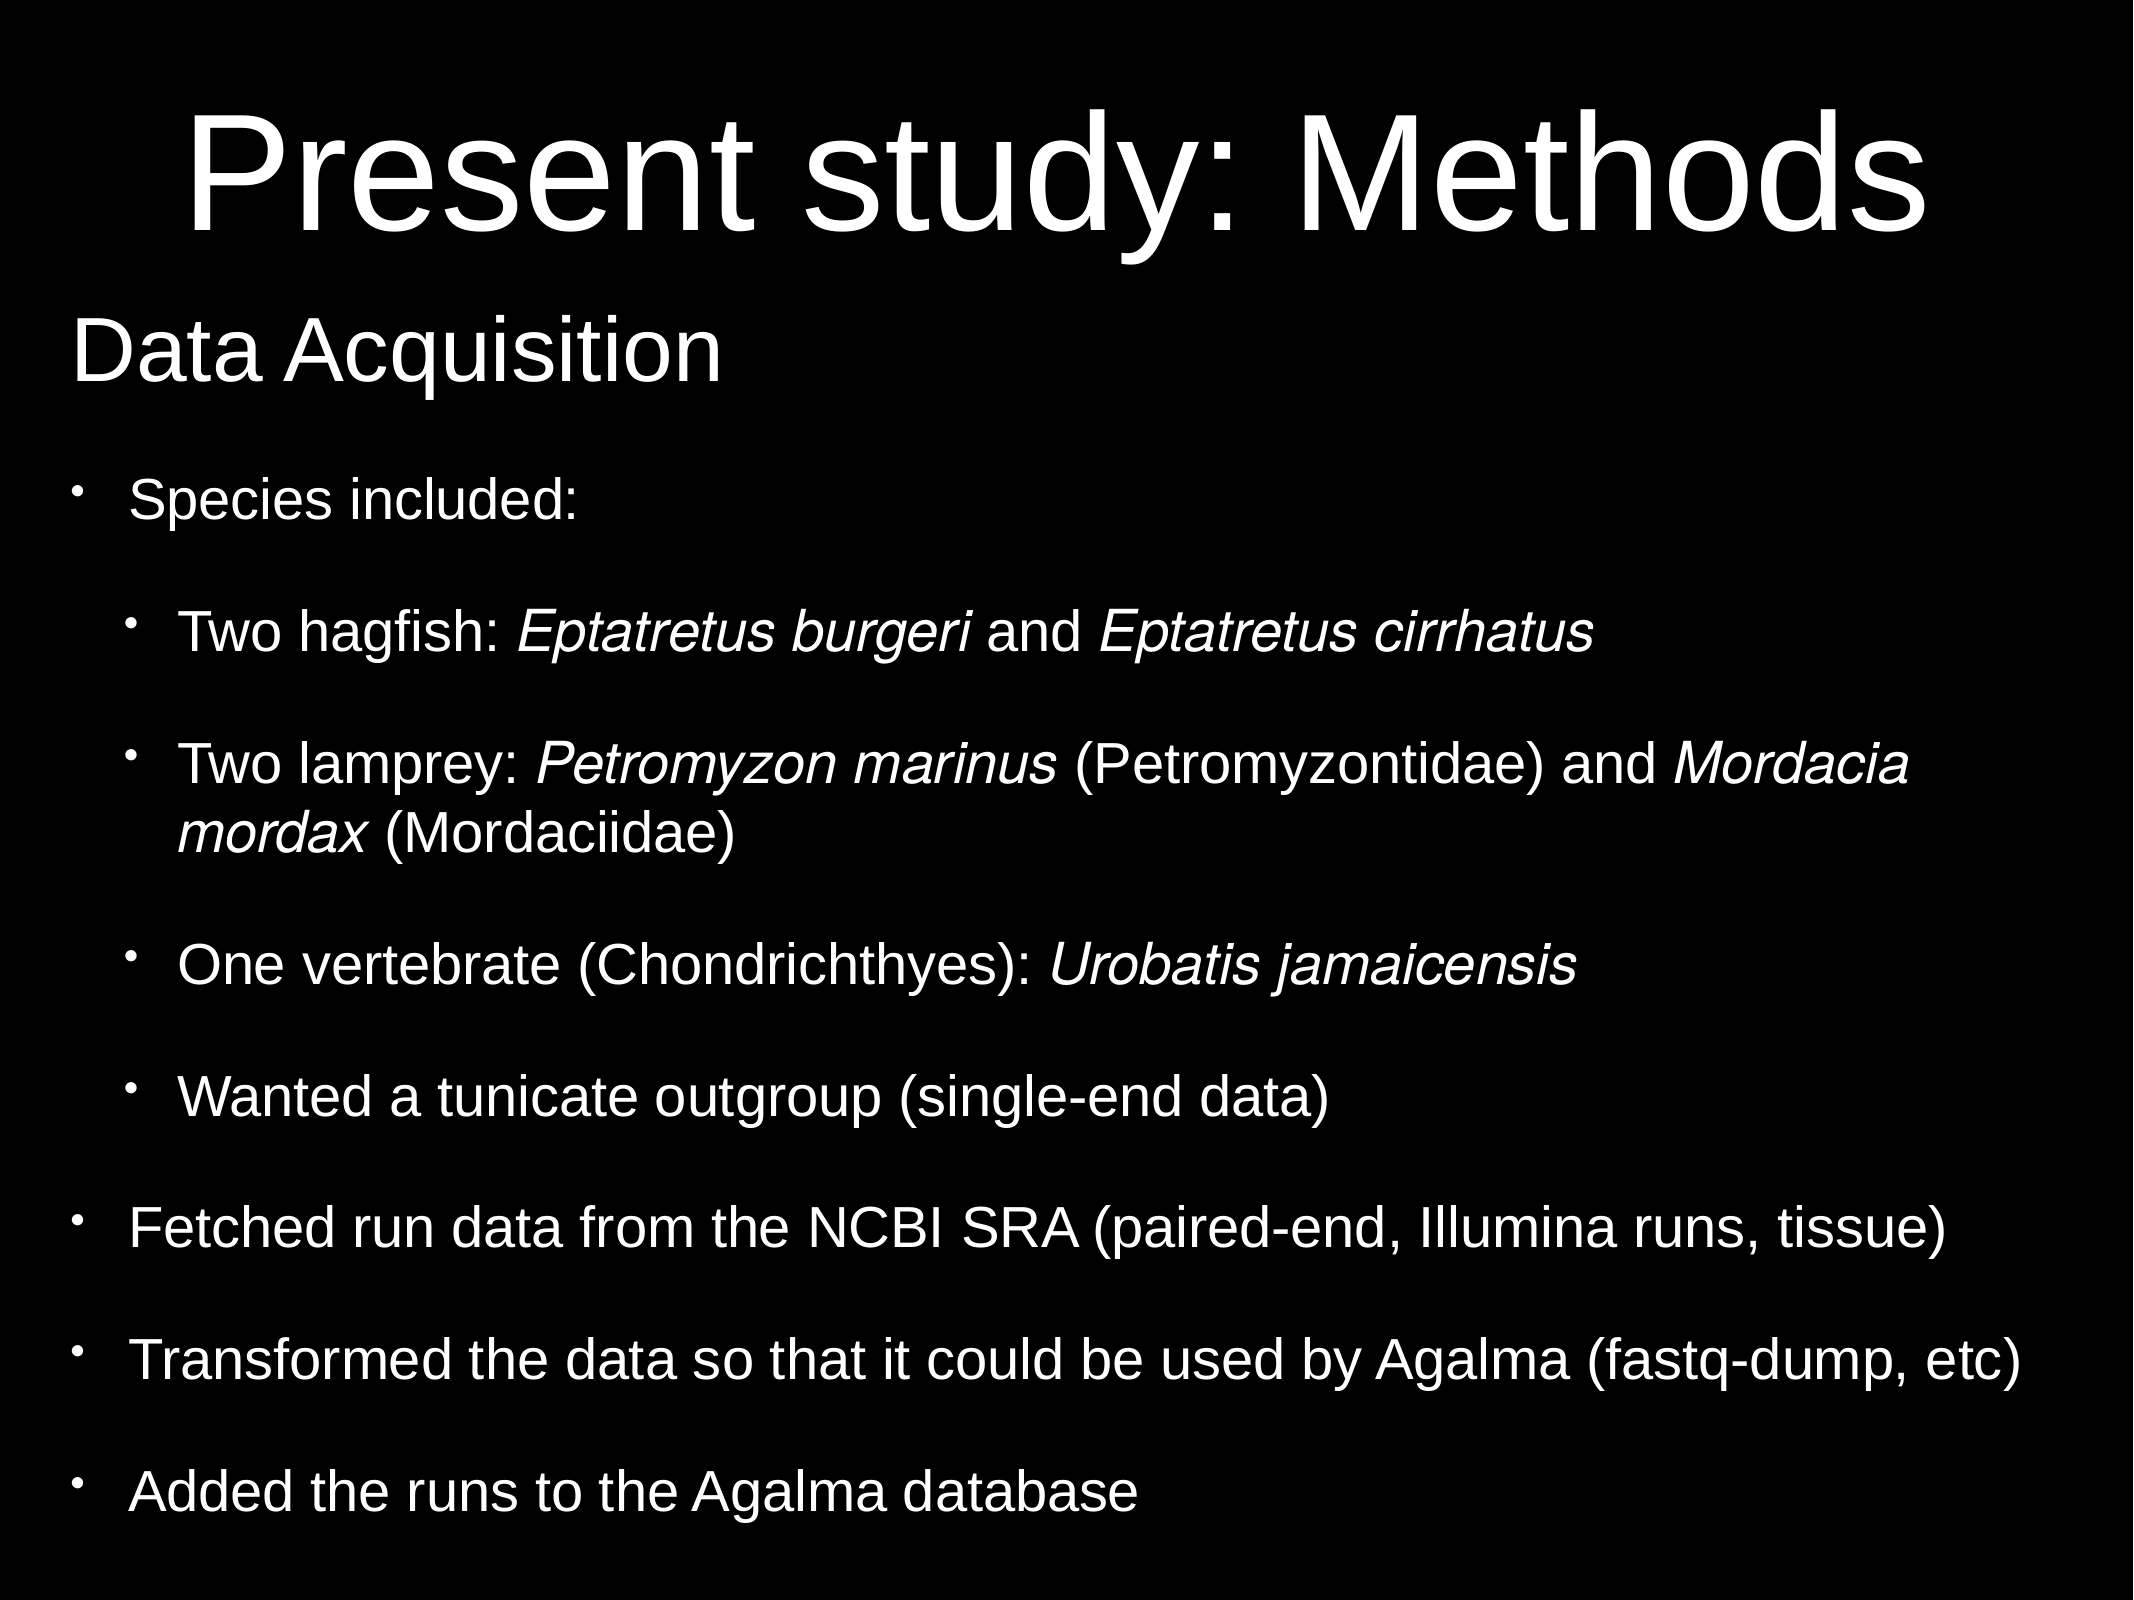

# Present study: Methods
Data Acquisition
Species included:
Two hagfish: Eptatretus burgeri and Eptatretus cirrhatus
Two lamprey: Petromyzon marinus (Petromyzontidae) and Mordacia mordax (Mordaciidae)
One vertebrate (Chondrichthyes): Urobatis jamaicensis
Wanted a tunicate outgroup (single-end data)
Fetched run data from the NCBI SRA (paired-end, Illumina runs, tissue)
Transformed the data so that it could be used by Agalma (fastq-dump, etc)
Added the runs to the Agalma database